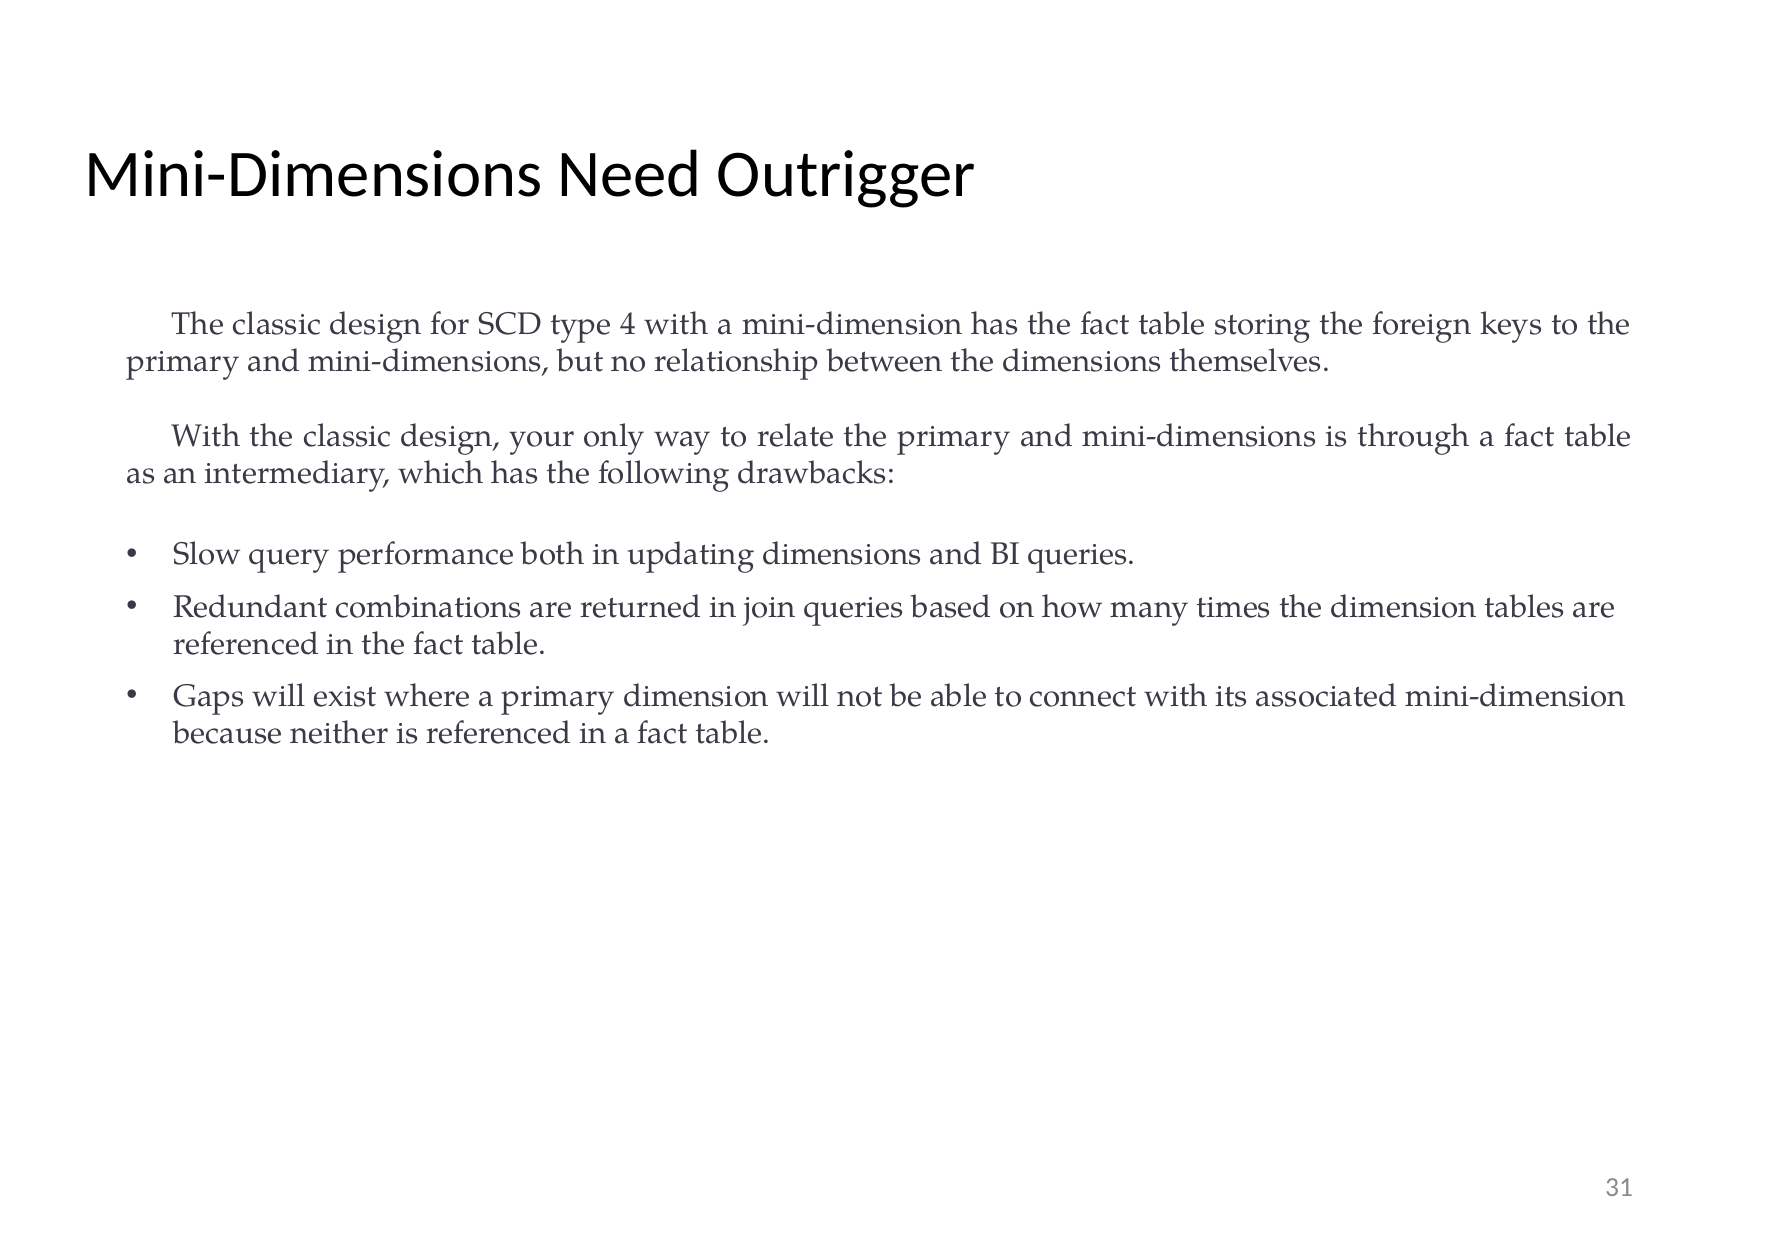

# Mini-Dimensions Need Outrigger
The classic design for SCD type 4 with a mini-dimension has the fact table storing the foreign keys to the primary and mini-dimensions, but no relationship between the dimensions themselves.

With the classic design, your only way to relate the primary and mini-dimensions is through a fact table as an intermediary, which has the following drawbacks:

Slow query performance both in updating dimensions and BI queries.
Redundant combinations are returned in join queries based on how many times the dimension tables are referenced in the fact table.
Gaps will exist where a primary dimension will not be able to connect with its associated mini-dimension because neither is referenced in a fact table.

31